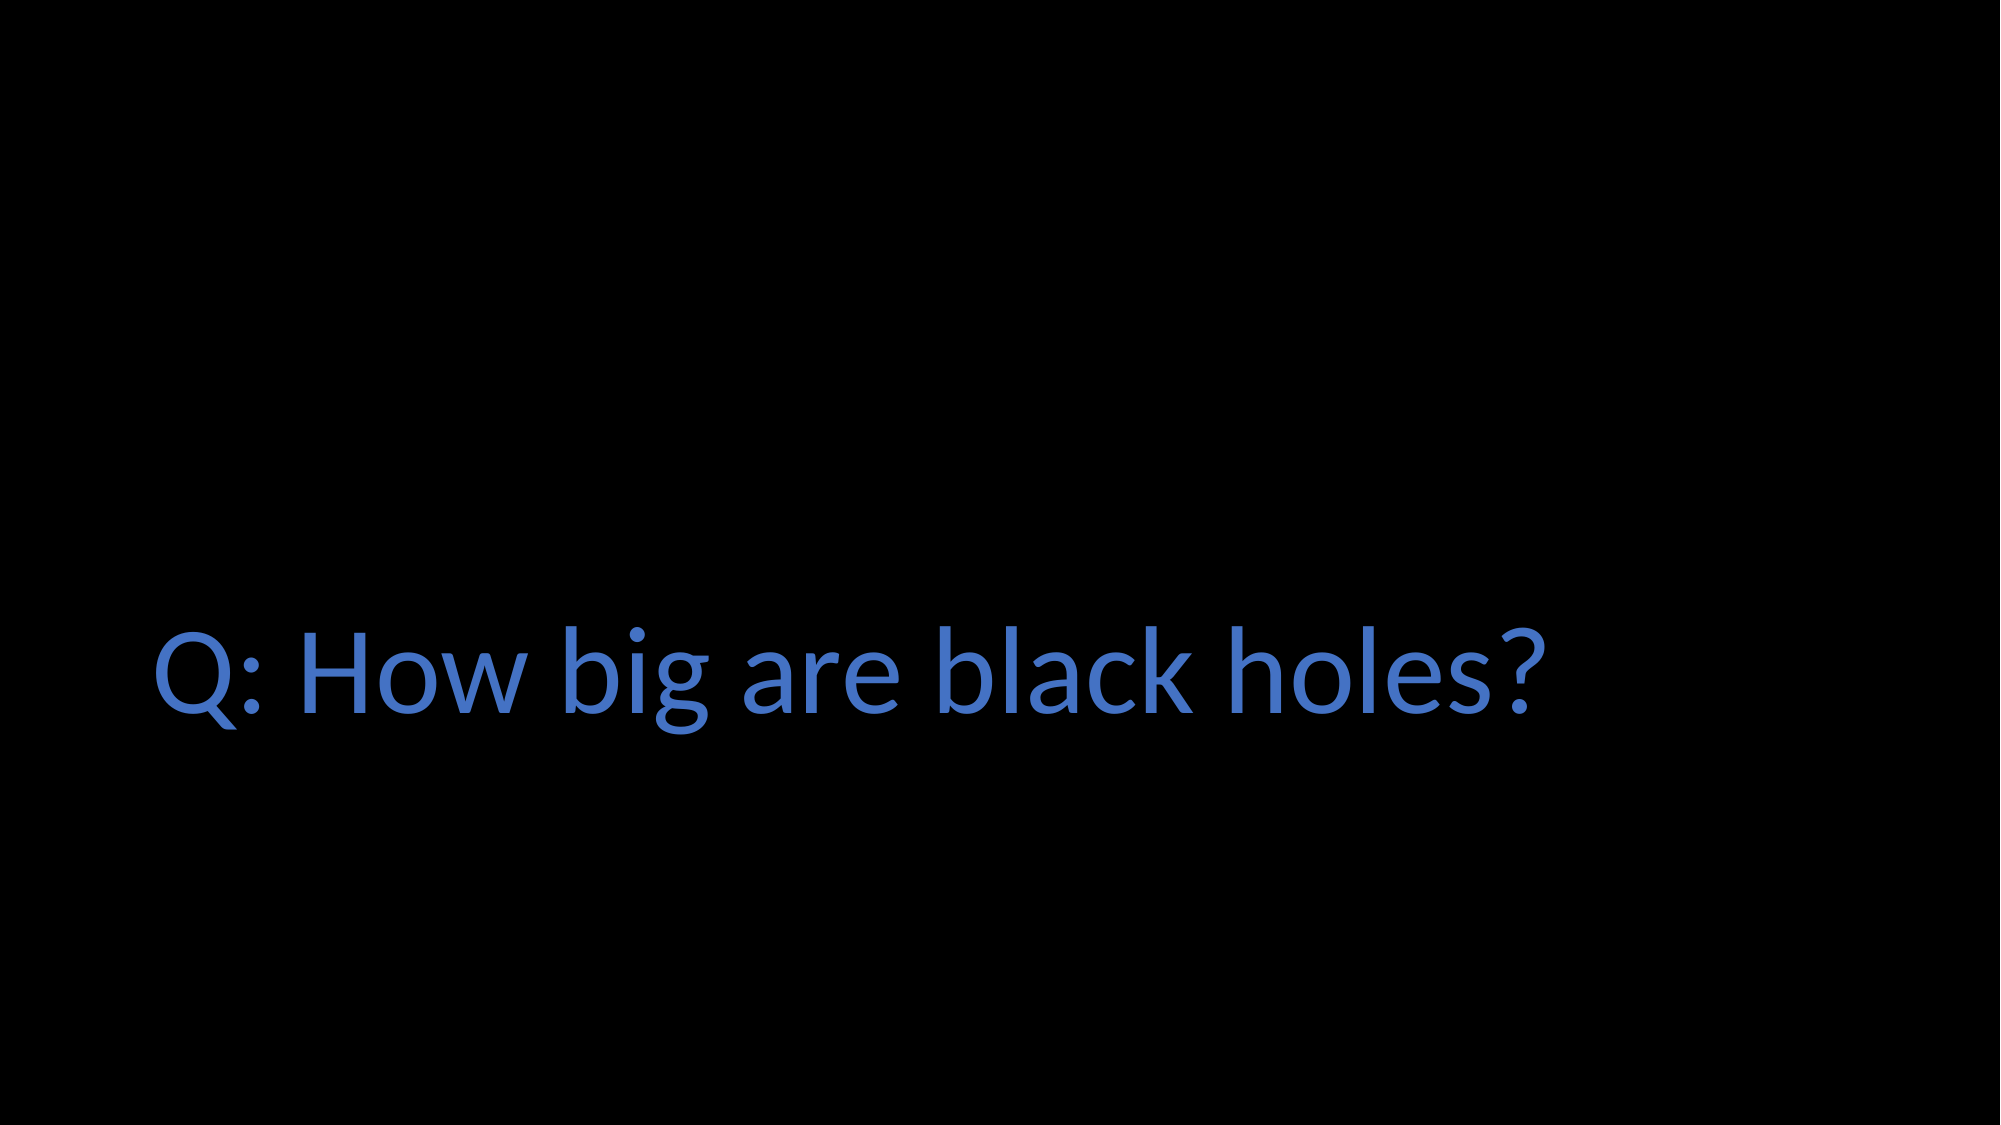

# Q: How big are black holes?